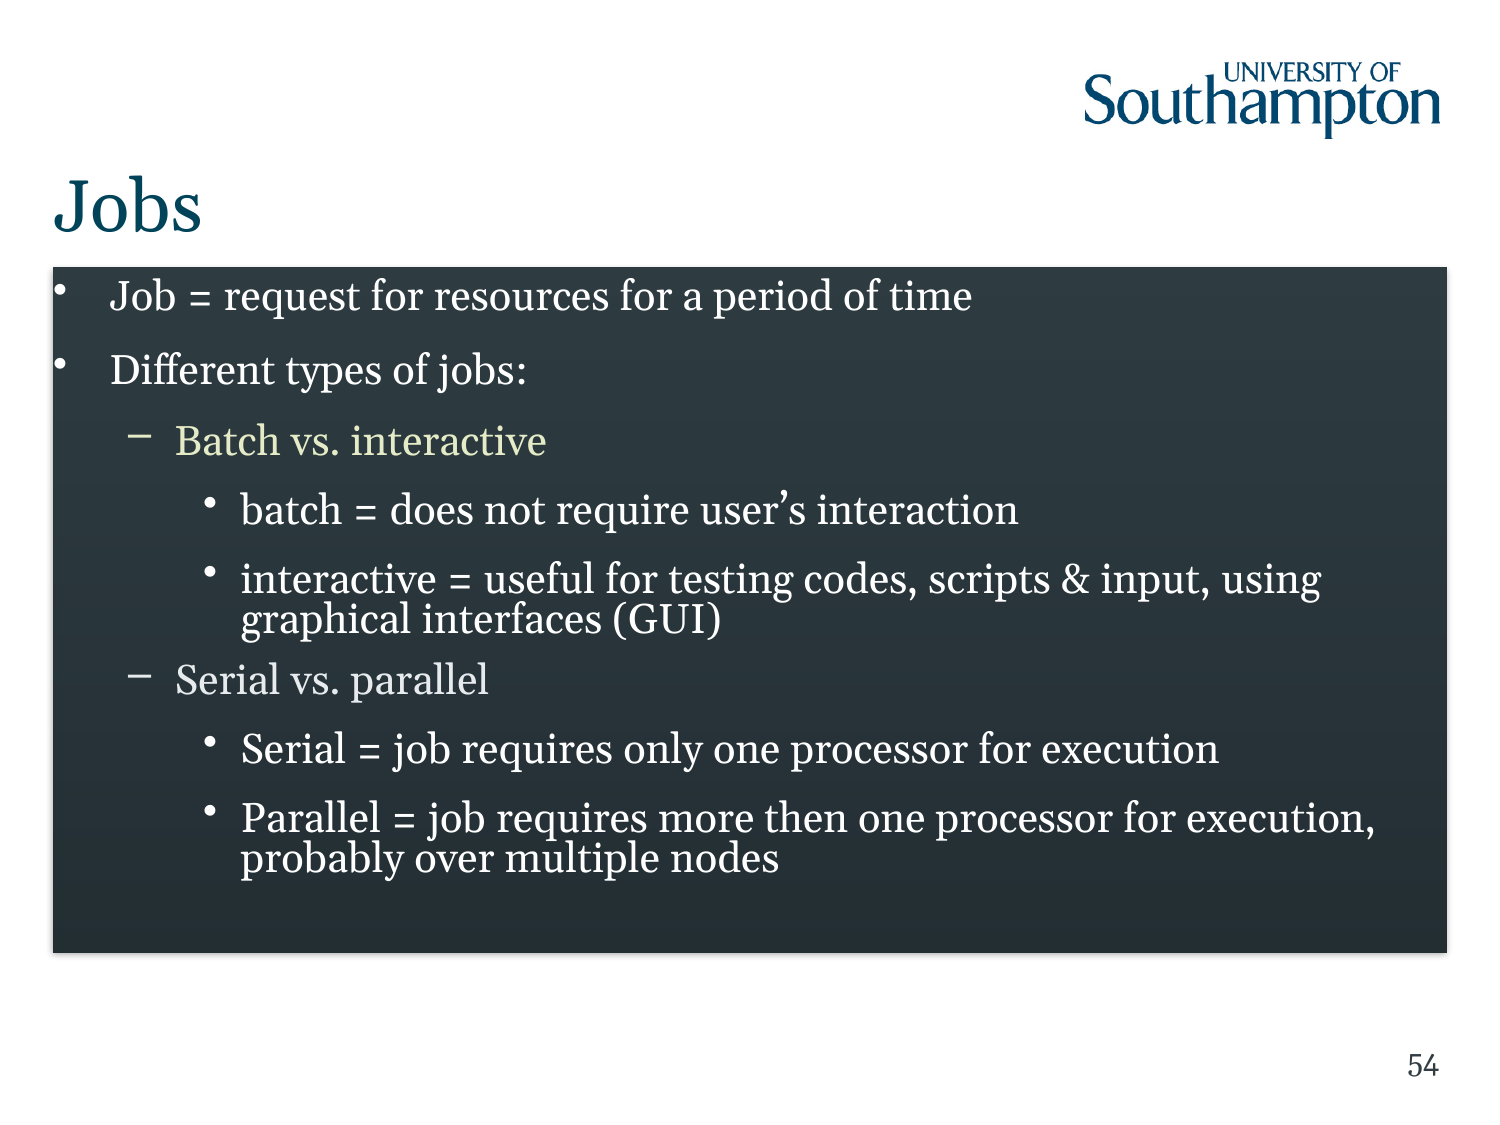

# Jobs
Job = request for resources for a period of time
Different types of jobs:
Batch vs. interactive
batch = does not require user’s interaction
interactive = useful for testing codes, scripts & input, using graphical interfaces (GUI)
Serial vs. parallel
Serial = job requires only one processor for execution
Parallel = job requires more then one processor for execution, probably over multiple nodes
54